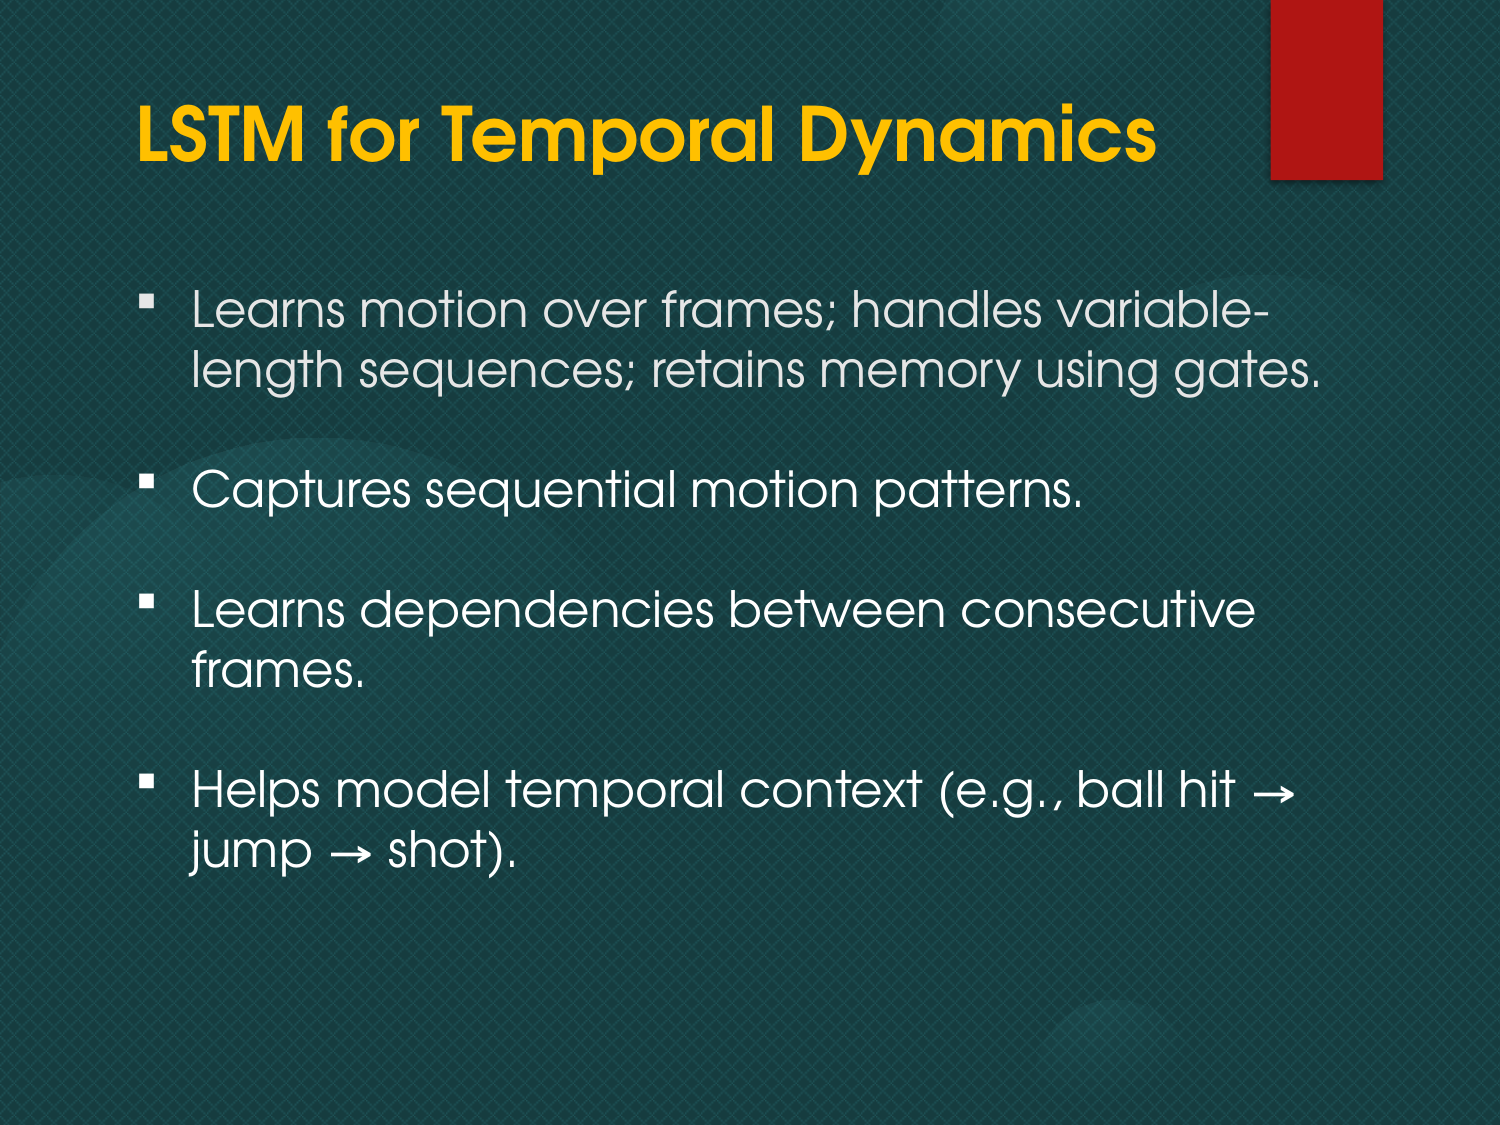

LSTM for Temporal Dynamics

Learns motion over frames; handles variable-length sequences; retains memory using gates.

Captures sequential motion patterns.

Learns dependencies between consecutive frames.

Helps model temporal context (e.g., ball hit → jump → shot).